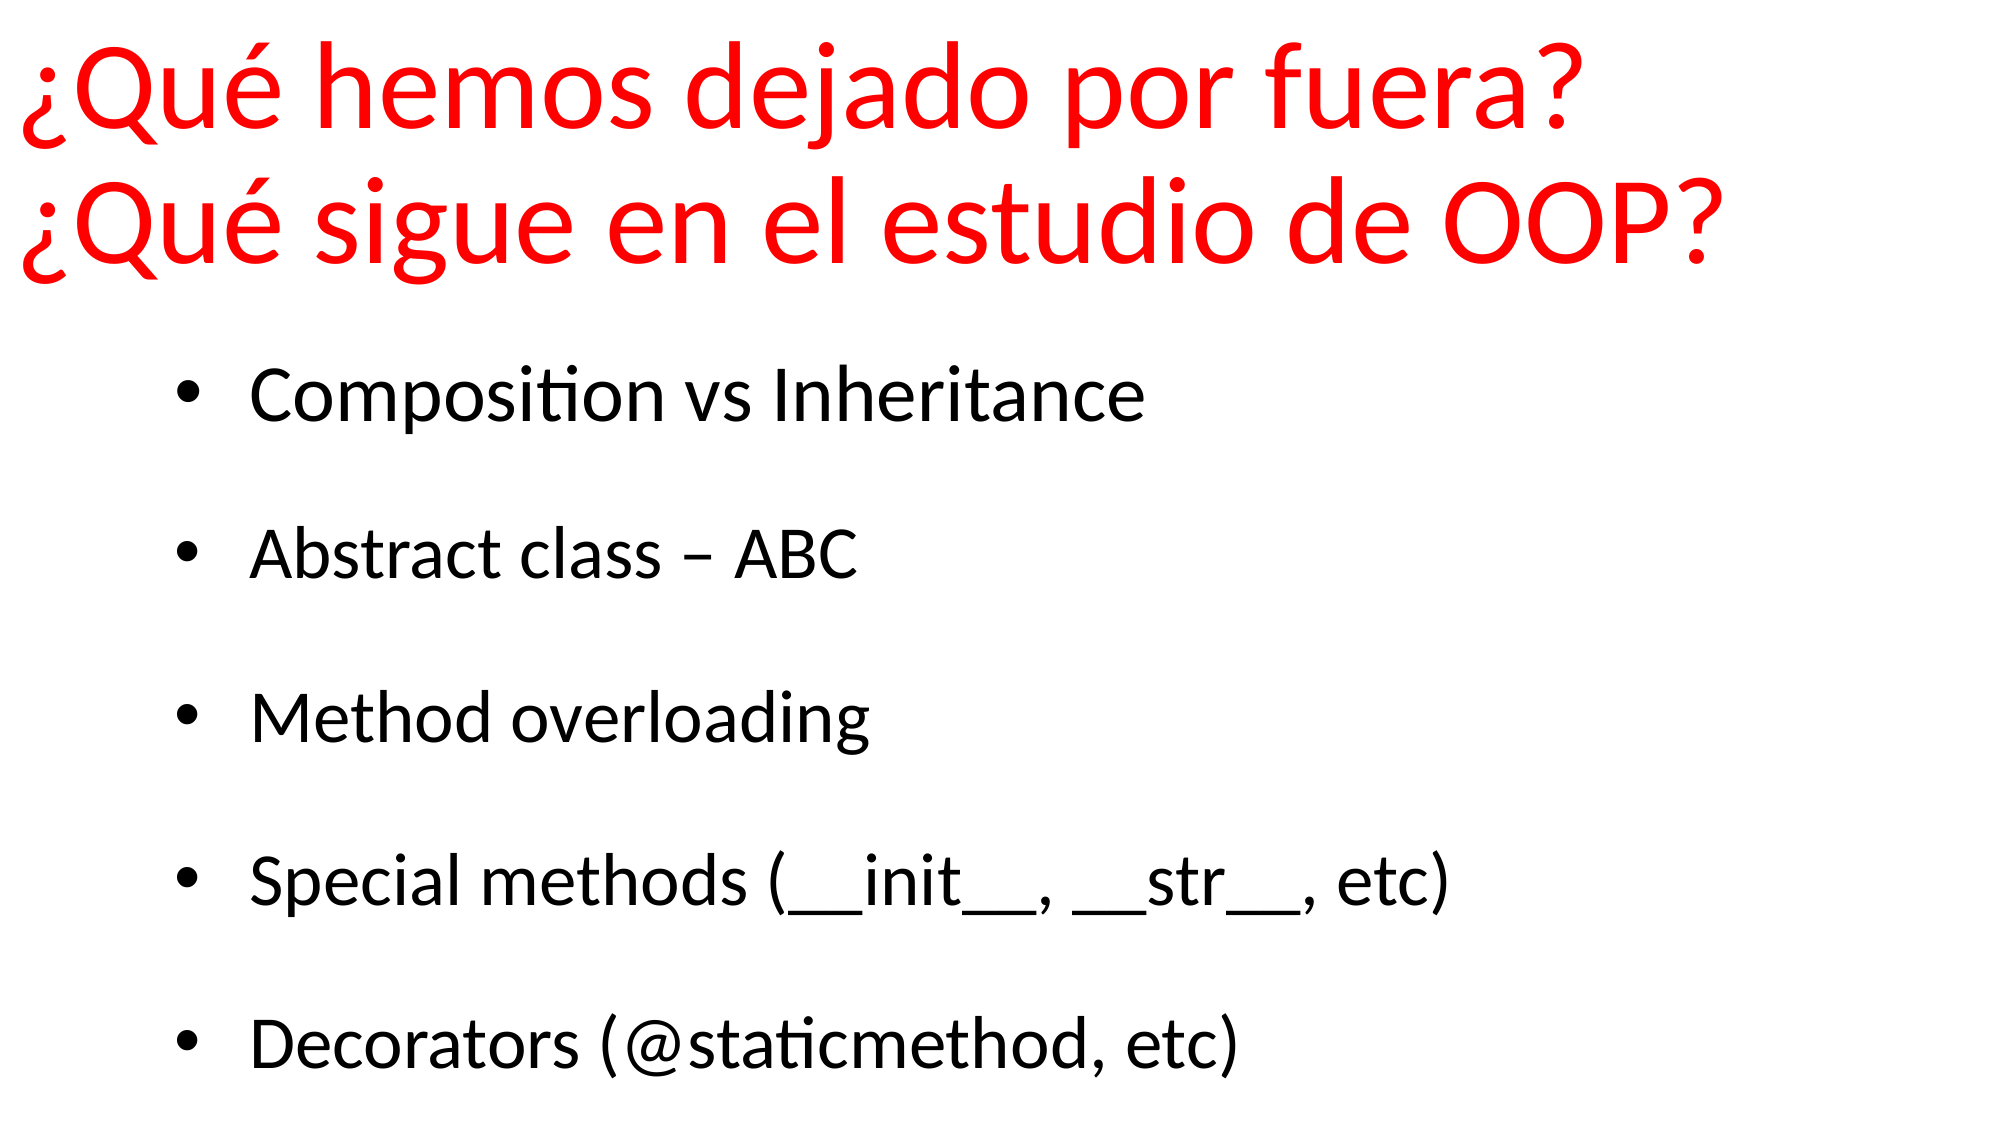

¿Qué hemos dejado por fuera?
¿Qué sigue en el estudio de OOP?
Composition vs Inheritance

Abstract class – ABC

Method overloading

Special methods (__init__, __str__, etc)

Decorators (@staticmethod, etc)